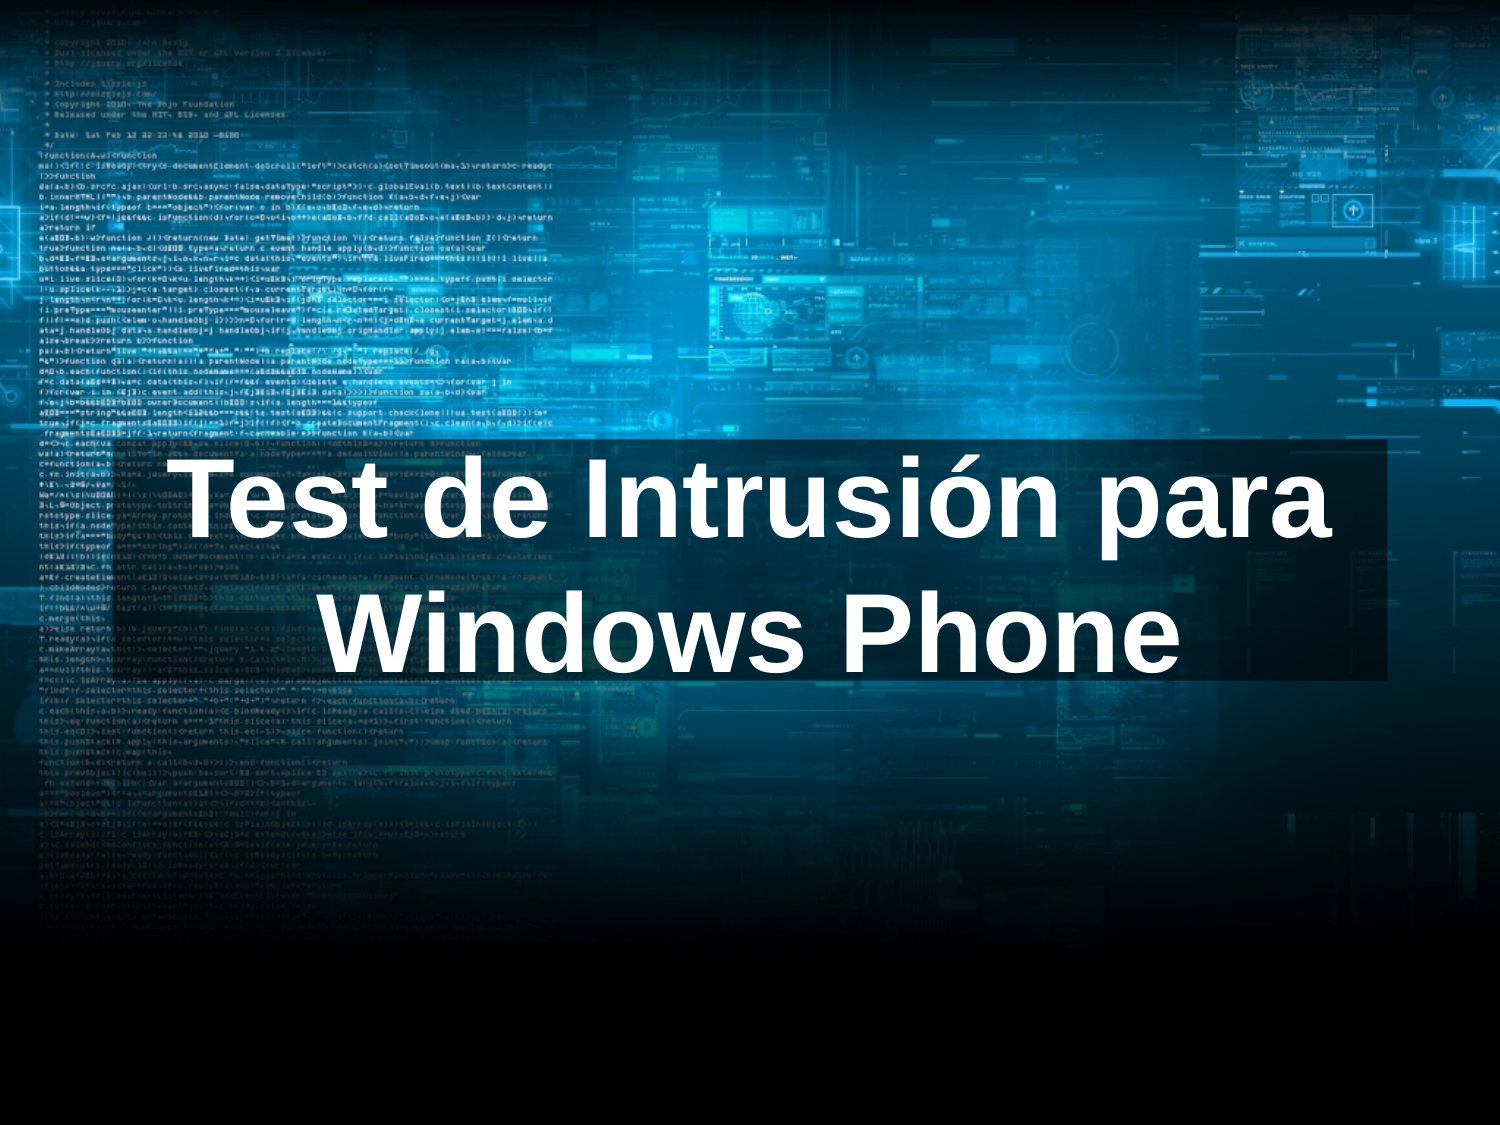

# Test de Intrusión para Windows Phone